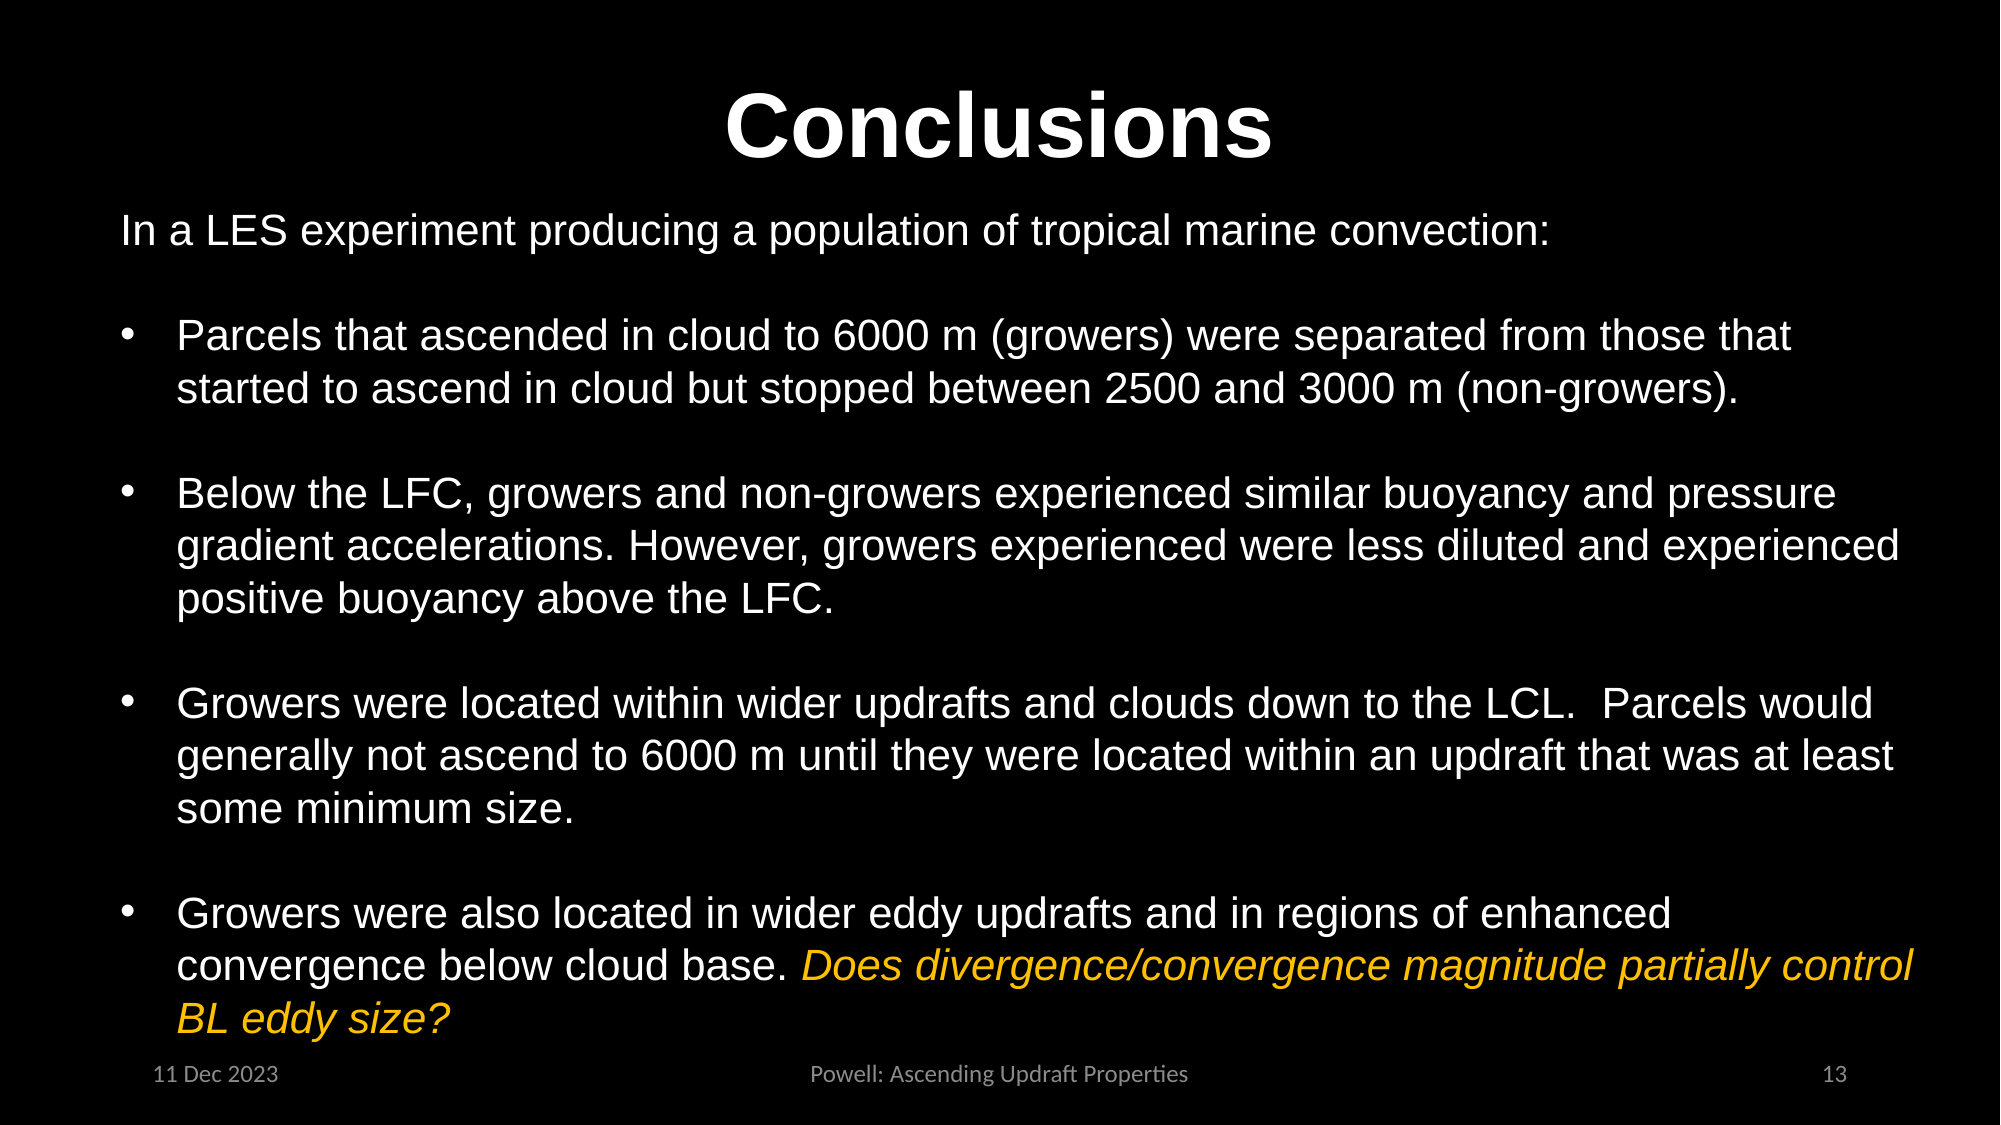

# Conclusions
In a LES experiment producing a population of tropical marine convection:

Parcels that ascended in cloud to 6000 m (growers) were separated from those that started to ascend in cloud but stopped between 2500 and 3000 m (non-growers).

Below the LFC, growers and non-growers experienced similar buoyancy and pressure gradient accelerations. However, growers experienced were less diluted and experienced positive buoyancy above the LFC.

Growers were located within wider updrafts and clouds down to the LCL.  Parcels would generally not ascend to 6000 m until they were located within an updraft that was at least some minimum size.

Growers were also located in wider eddy updrafts and in regions of enhanced convergence below cloud base. Does divergence/convergence magnitude partially control BL eddy size?
11 Dec 2023
Powell: Ascending Updraft Properties
13